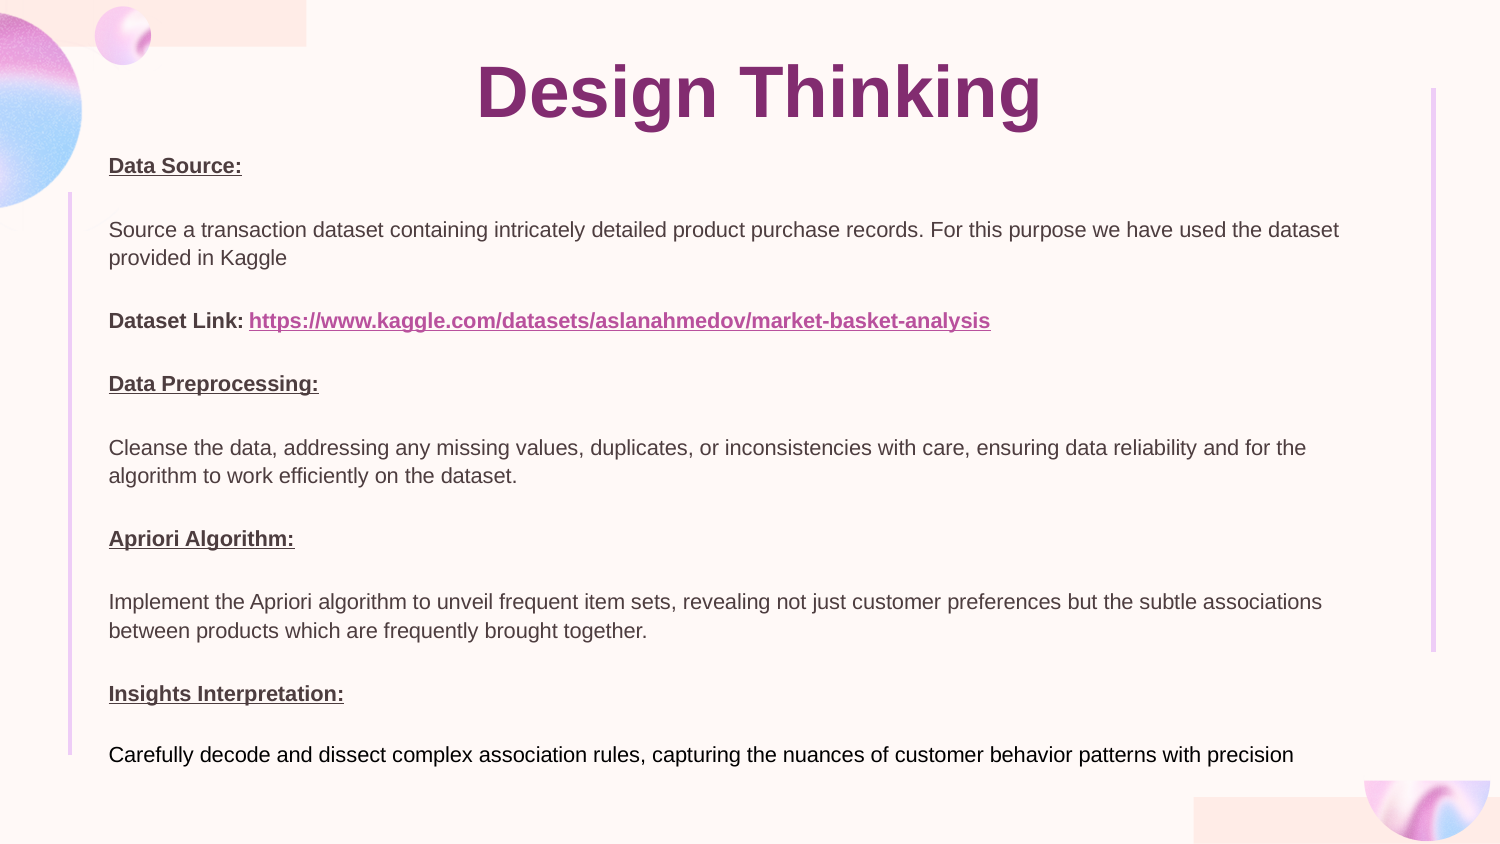

# Design Thinking
Data Source:
Source a transaction dataset containing intricately detailed product purchase records. For this purpose we have used the dataset provided in Kaggle
Dataset Link: https://www.kaggle.com/datasets/aslanahmedov/market-basket-analysis
Data Preprocessing:
Cleanse the data, addressing any missing values, duplicates, or inconsistencies with care, ensuring data reliability and for the algorithm to work efficiently on the dataset.
Apriori Algorithm:
Implement the Apriori algorithm to unveil frequent item sets, revealing not just customer preferences but the subtle associations between products which are frequently brought together.
Insights Interpretation:
Carefully decode and dissect complex association rules, capturing the nuances of customer behavior patterns with precision